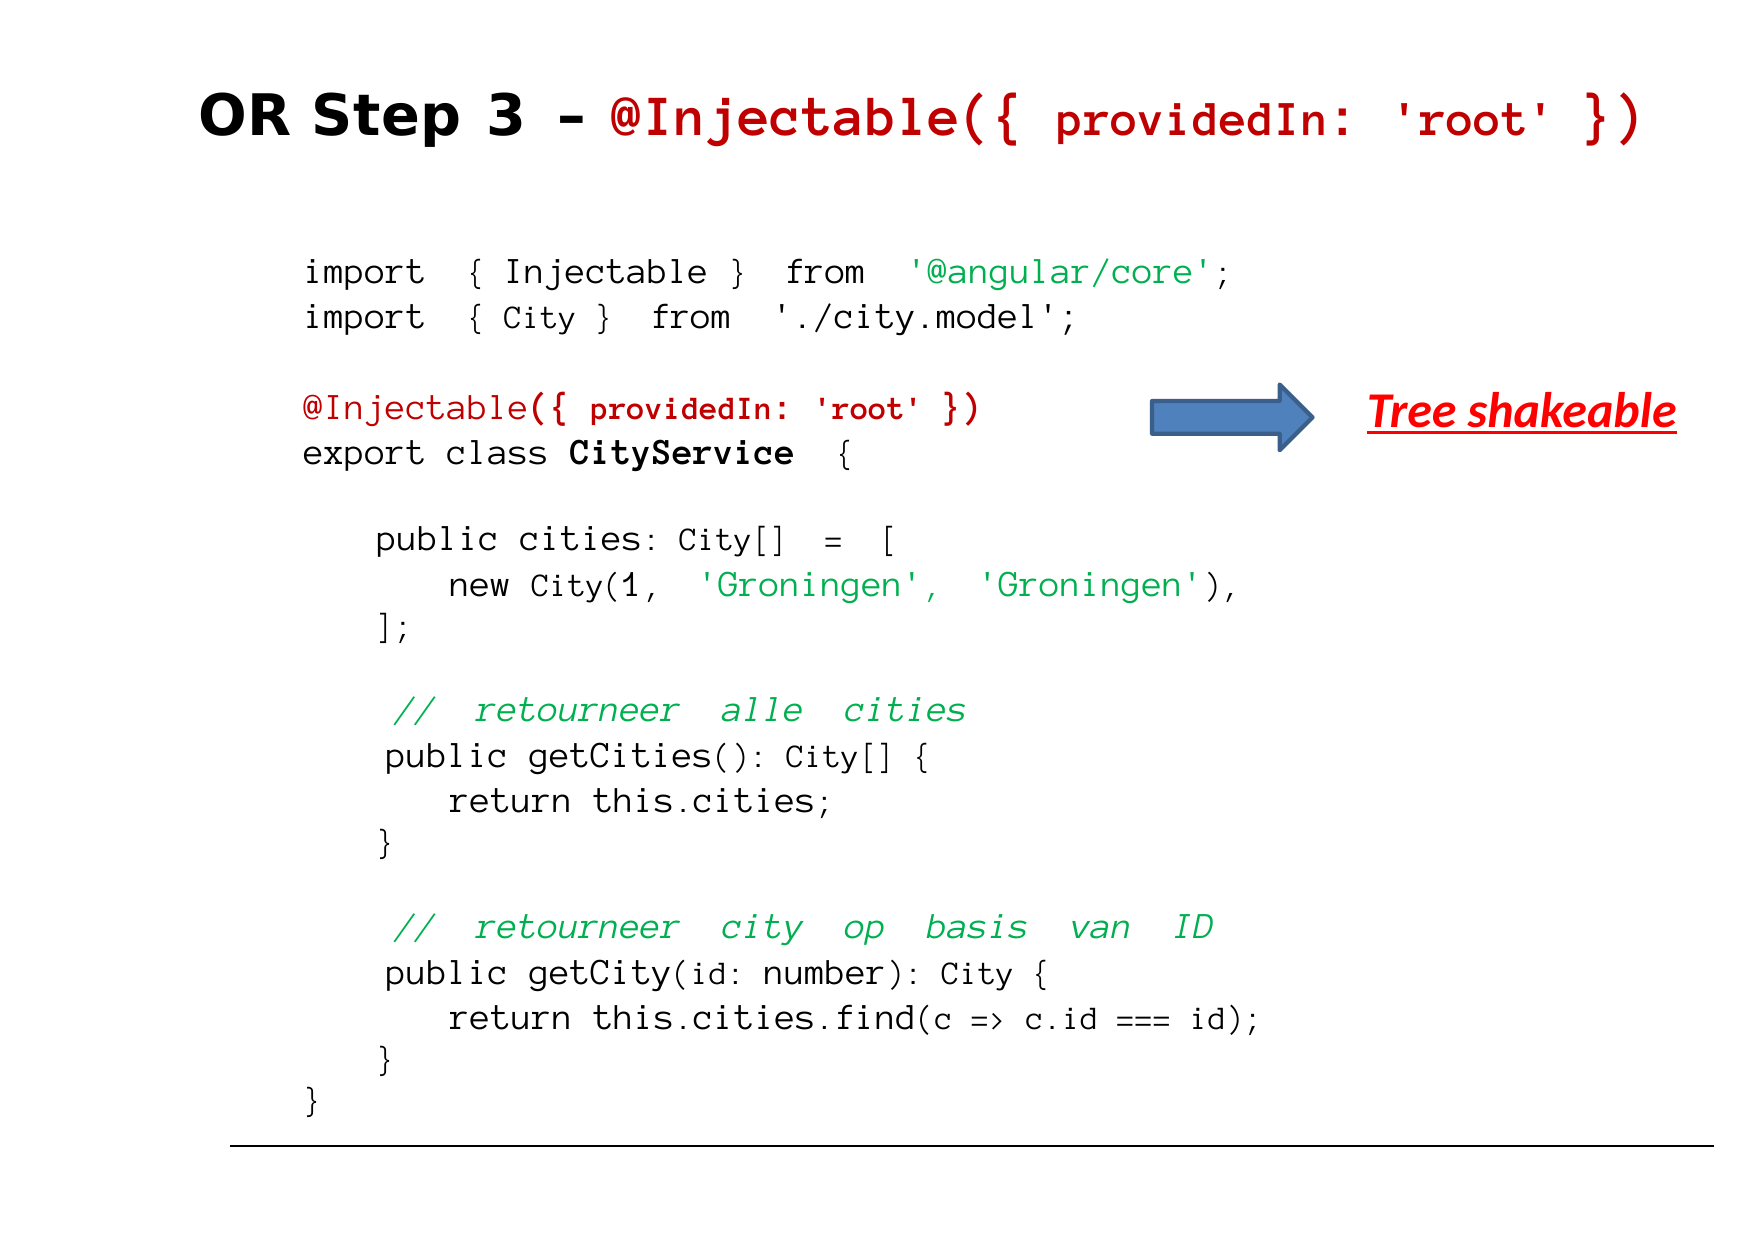

# OR Step 3 – @Injectable({ providedIn: 'root' })
import  { Injectable }  from  '@angular/core';
import  { City }  from  './city.model';
@Injectable({ providedIn: 'root' })
export class CityService  {
    public cities: City[]  =  [
        new City(1,  'Groningen',  'Groningen'),
    ];
     //  retourneer  alle  cities
    public getCities(): City[] {
        return this.cities;
    }
     //  retourneer  city  op  basis  van  ID
    public getCity(id: number): City {
        return this.cities.find(c => c.id === id);
    }
}
Tree shakeable